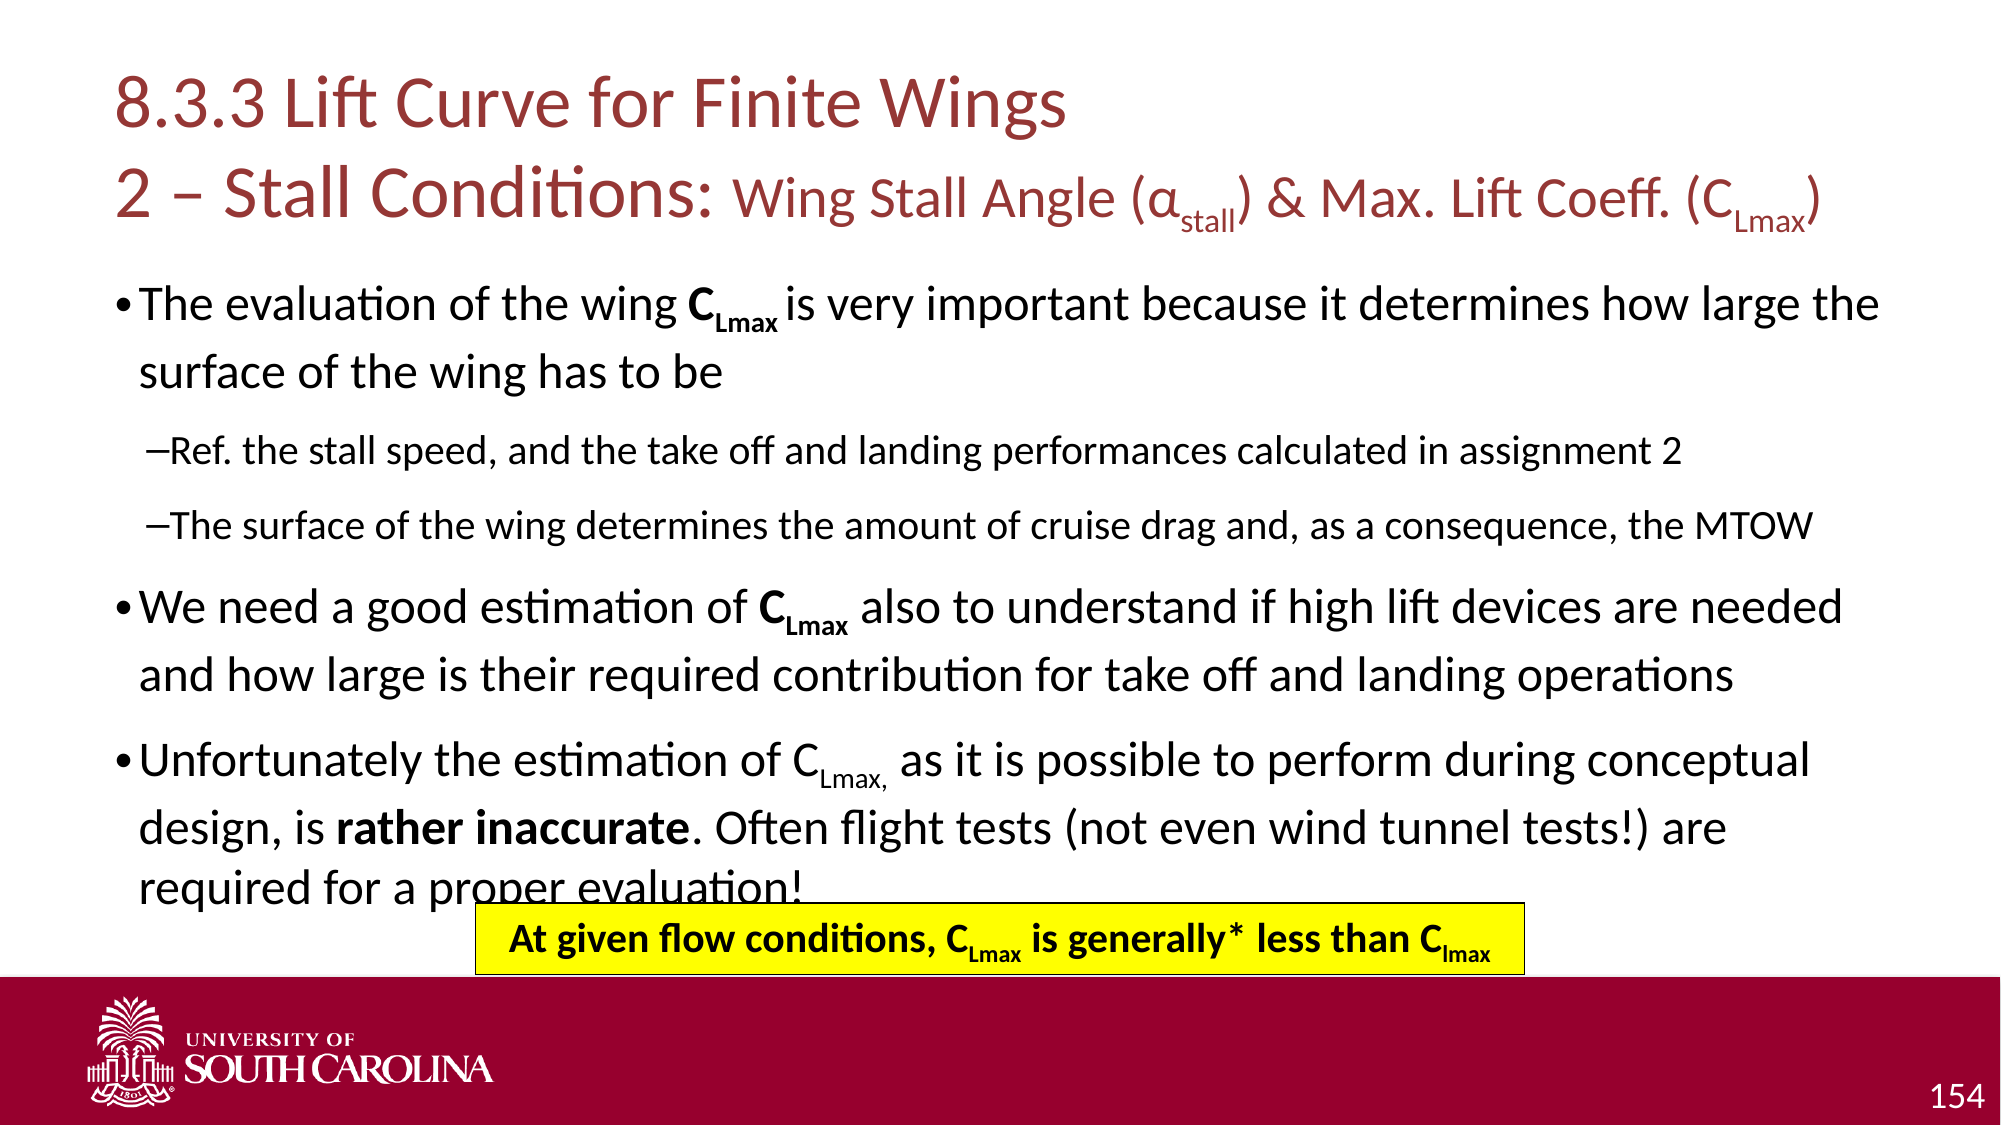

# 8.3.3 Lift Curve for Finite Wings 2 – Stall Conditions: Wing Stall Angle (αstall) & Max. Lift Coeff. (CLmax)
The evaluation of the wing CLmax is very important because it determines how large the surface of the wing has to be
Ref. the stall speed, and the take off and landing performances calculated in assignment 2
The surface of the wing determines the amount of cruise drag and, as a consequence, the MTOW
We need a good estimation of CLmax also to understand if high lift devices are needed and how large is their required contribution for take off and landing operations
Unfortunately the estimation of CLmax, as it is possible to perform during conceptual design, is rather inaccurate. Often flight tests (not even wind tunnel tests!) are required for a proper evaluation!

At given flow conditions, CLmax is generally* less than Clmax